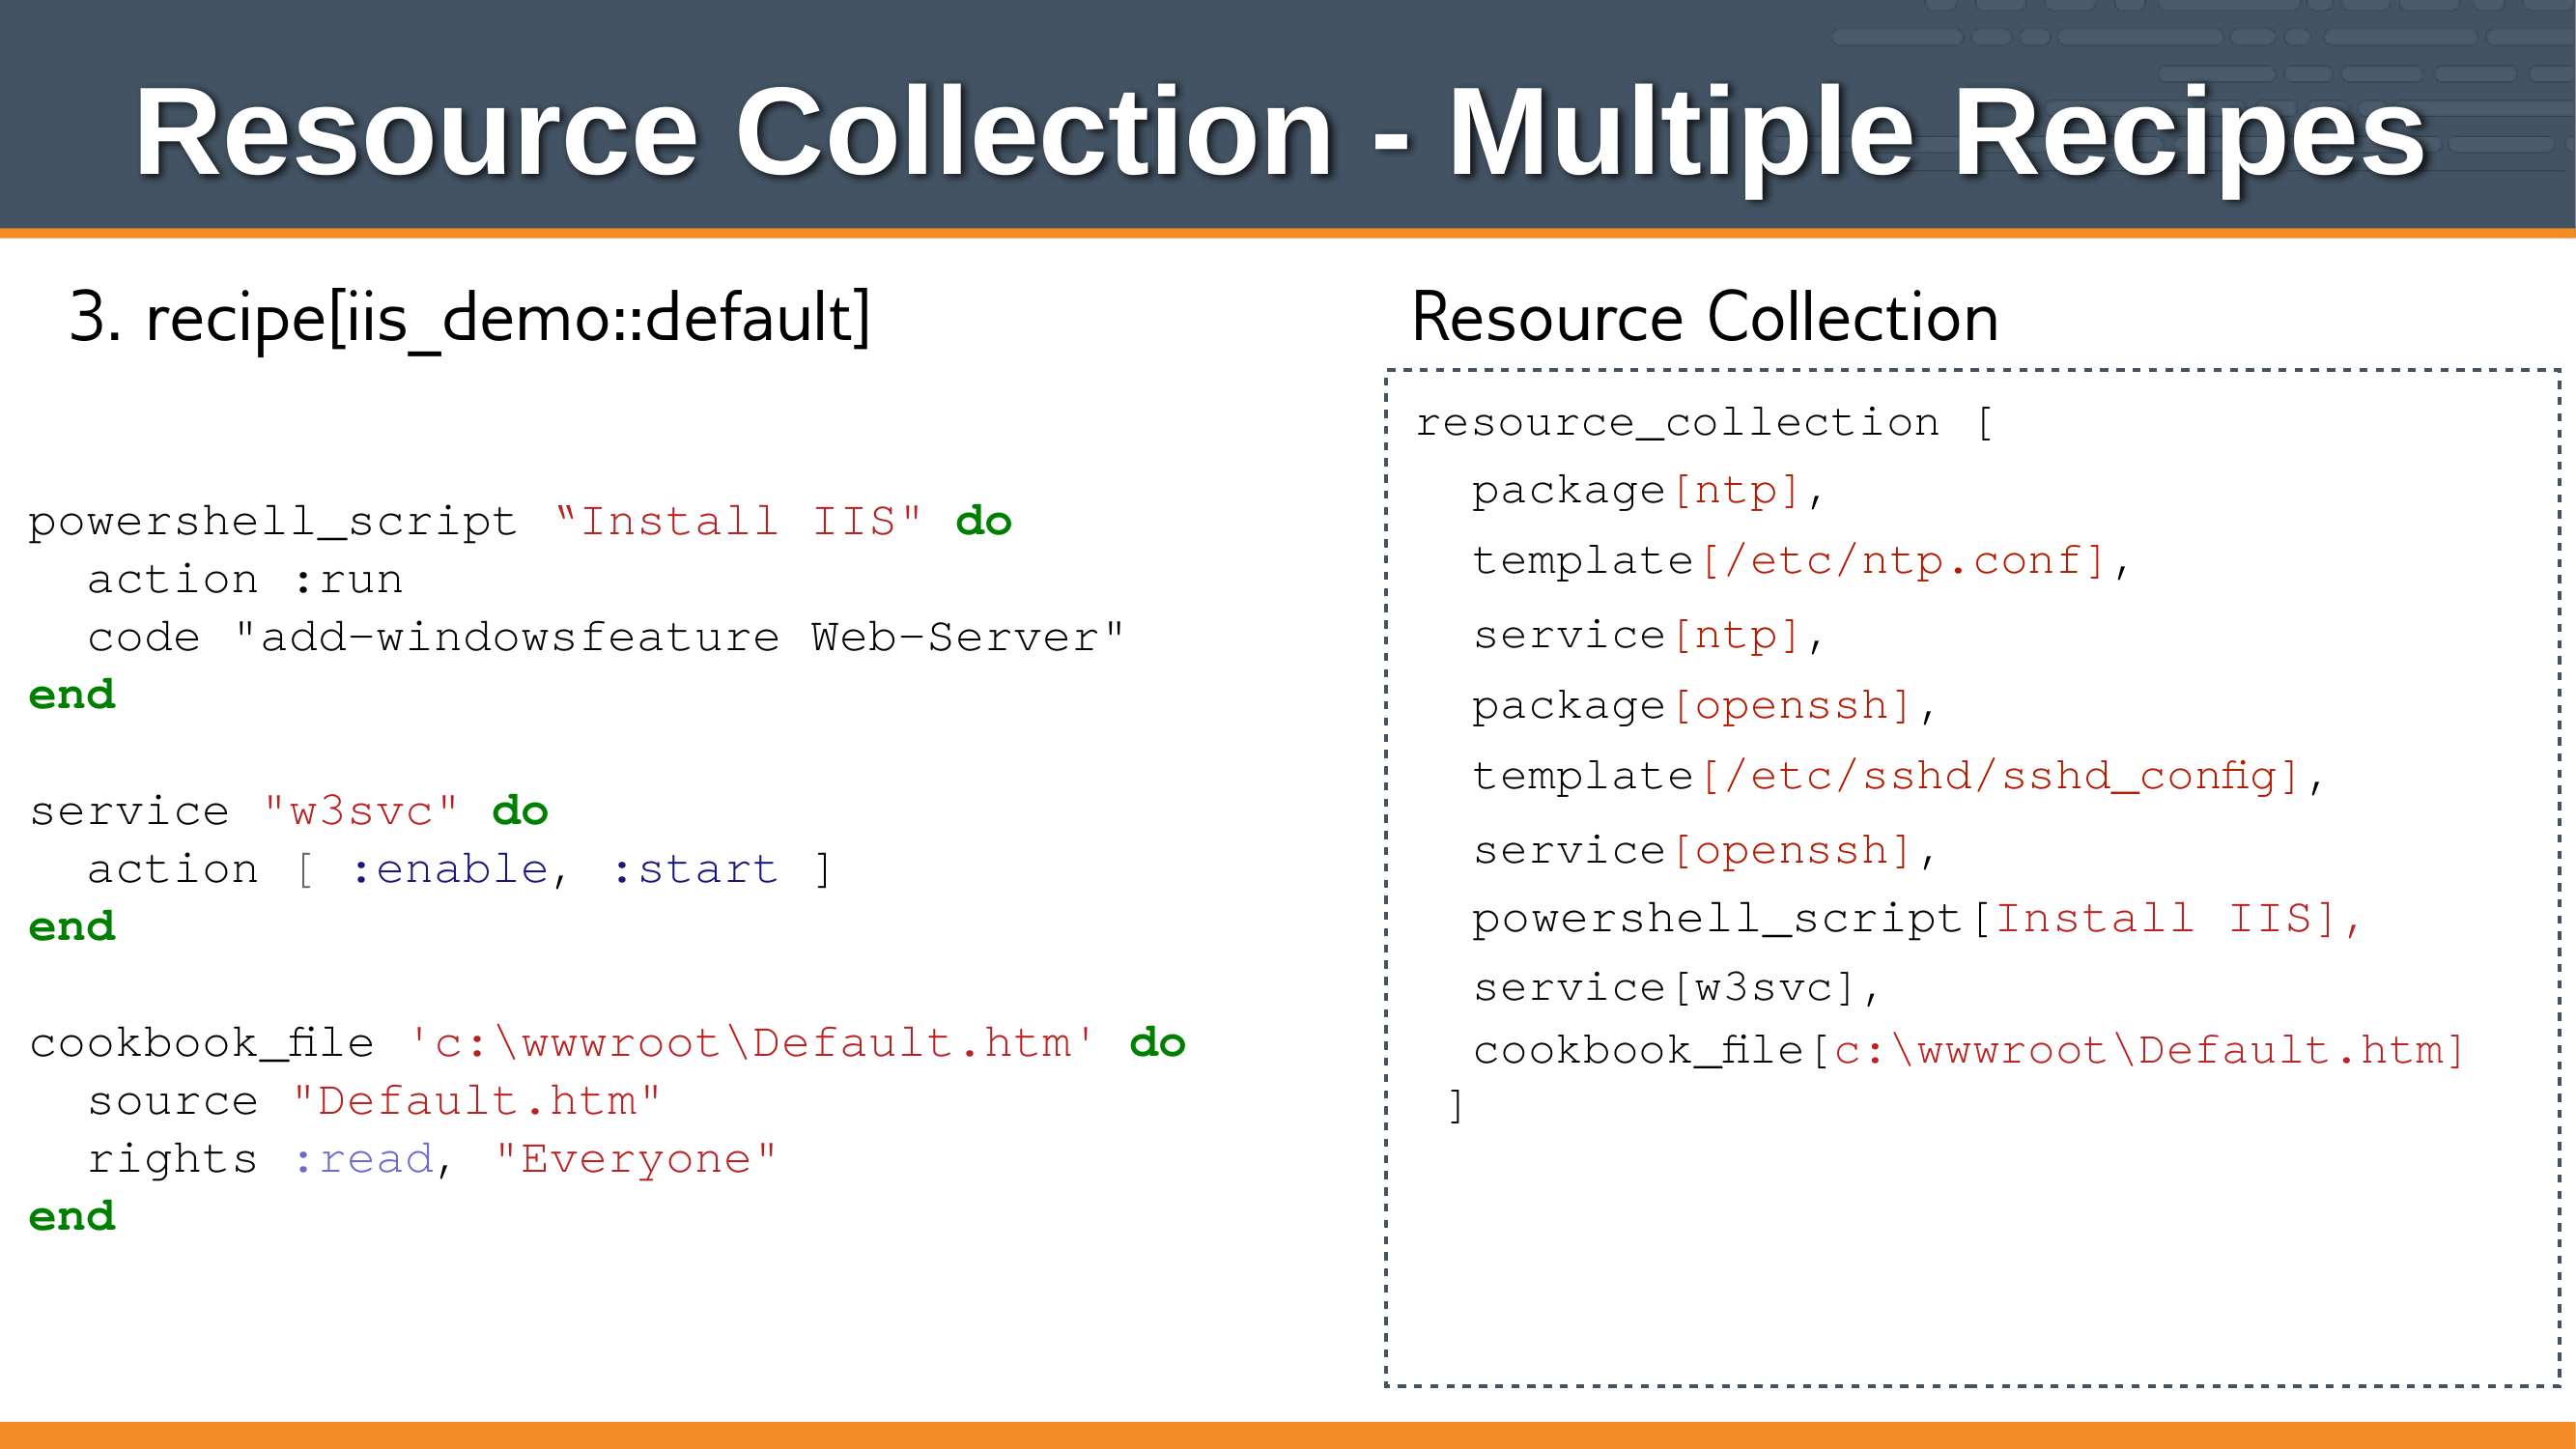

# Resource Collection - Multiple Recipes
3. recipe[iis_demo::default]
Resource Collection
resource_collection [

package[ntp],
powershell_script “Install IIS" do
  action :run
  code "add-windowsfeature Web-Server"
end

service "w3svc" do
  action [ :enable, :start ]
end

cookbook_file 'c:\wwwroot\Default.htm' do
  source "Default.htm"
  rights :read, "Everyone"
end
template[/etc/ntp.conf],
service[ntp],
package[openssh],
template[/etc/sshd/sshd_config],
service[openssh],
powershell_script[Install IIS],
service[w3svc],
 cookbook_file[c:\wwwroot\Default.htm]
]
312